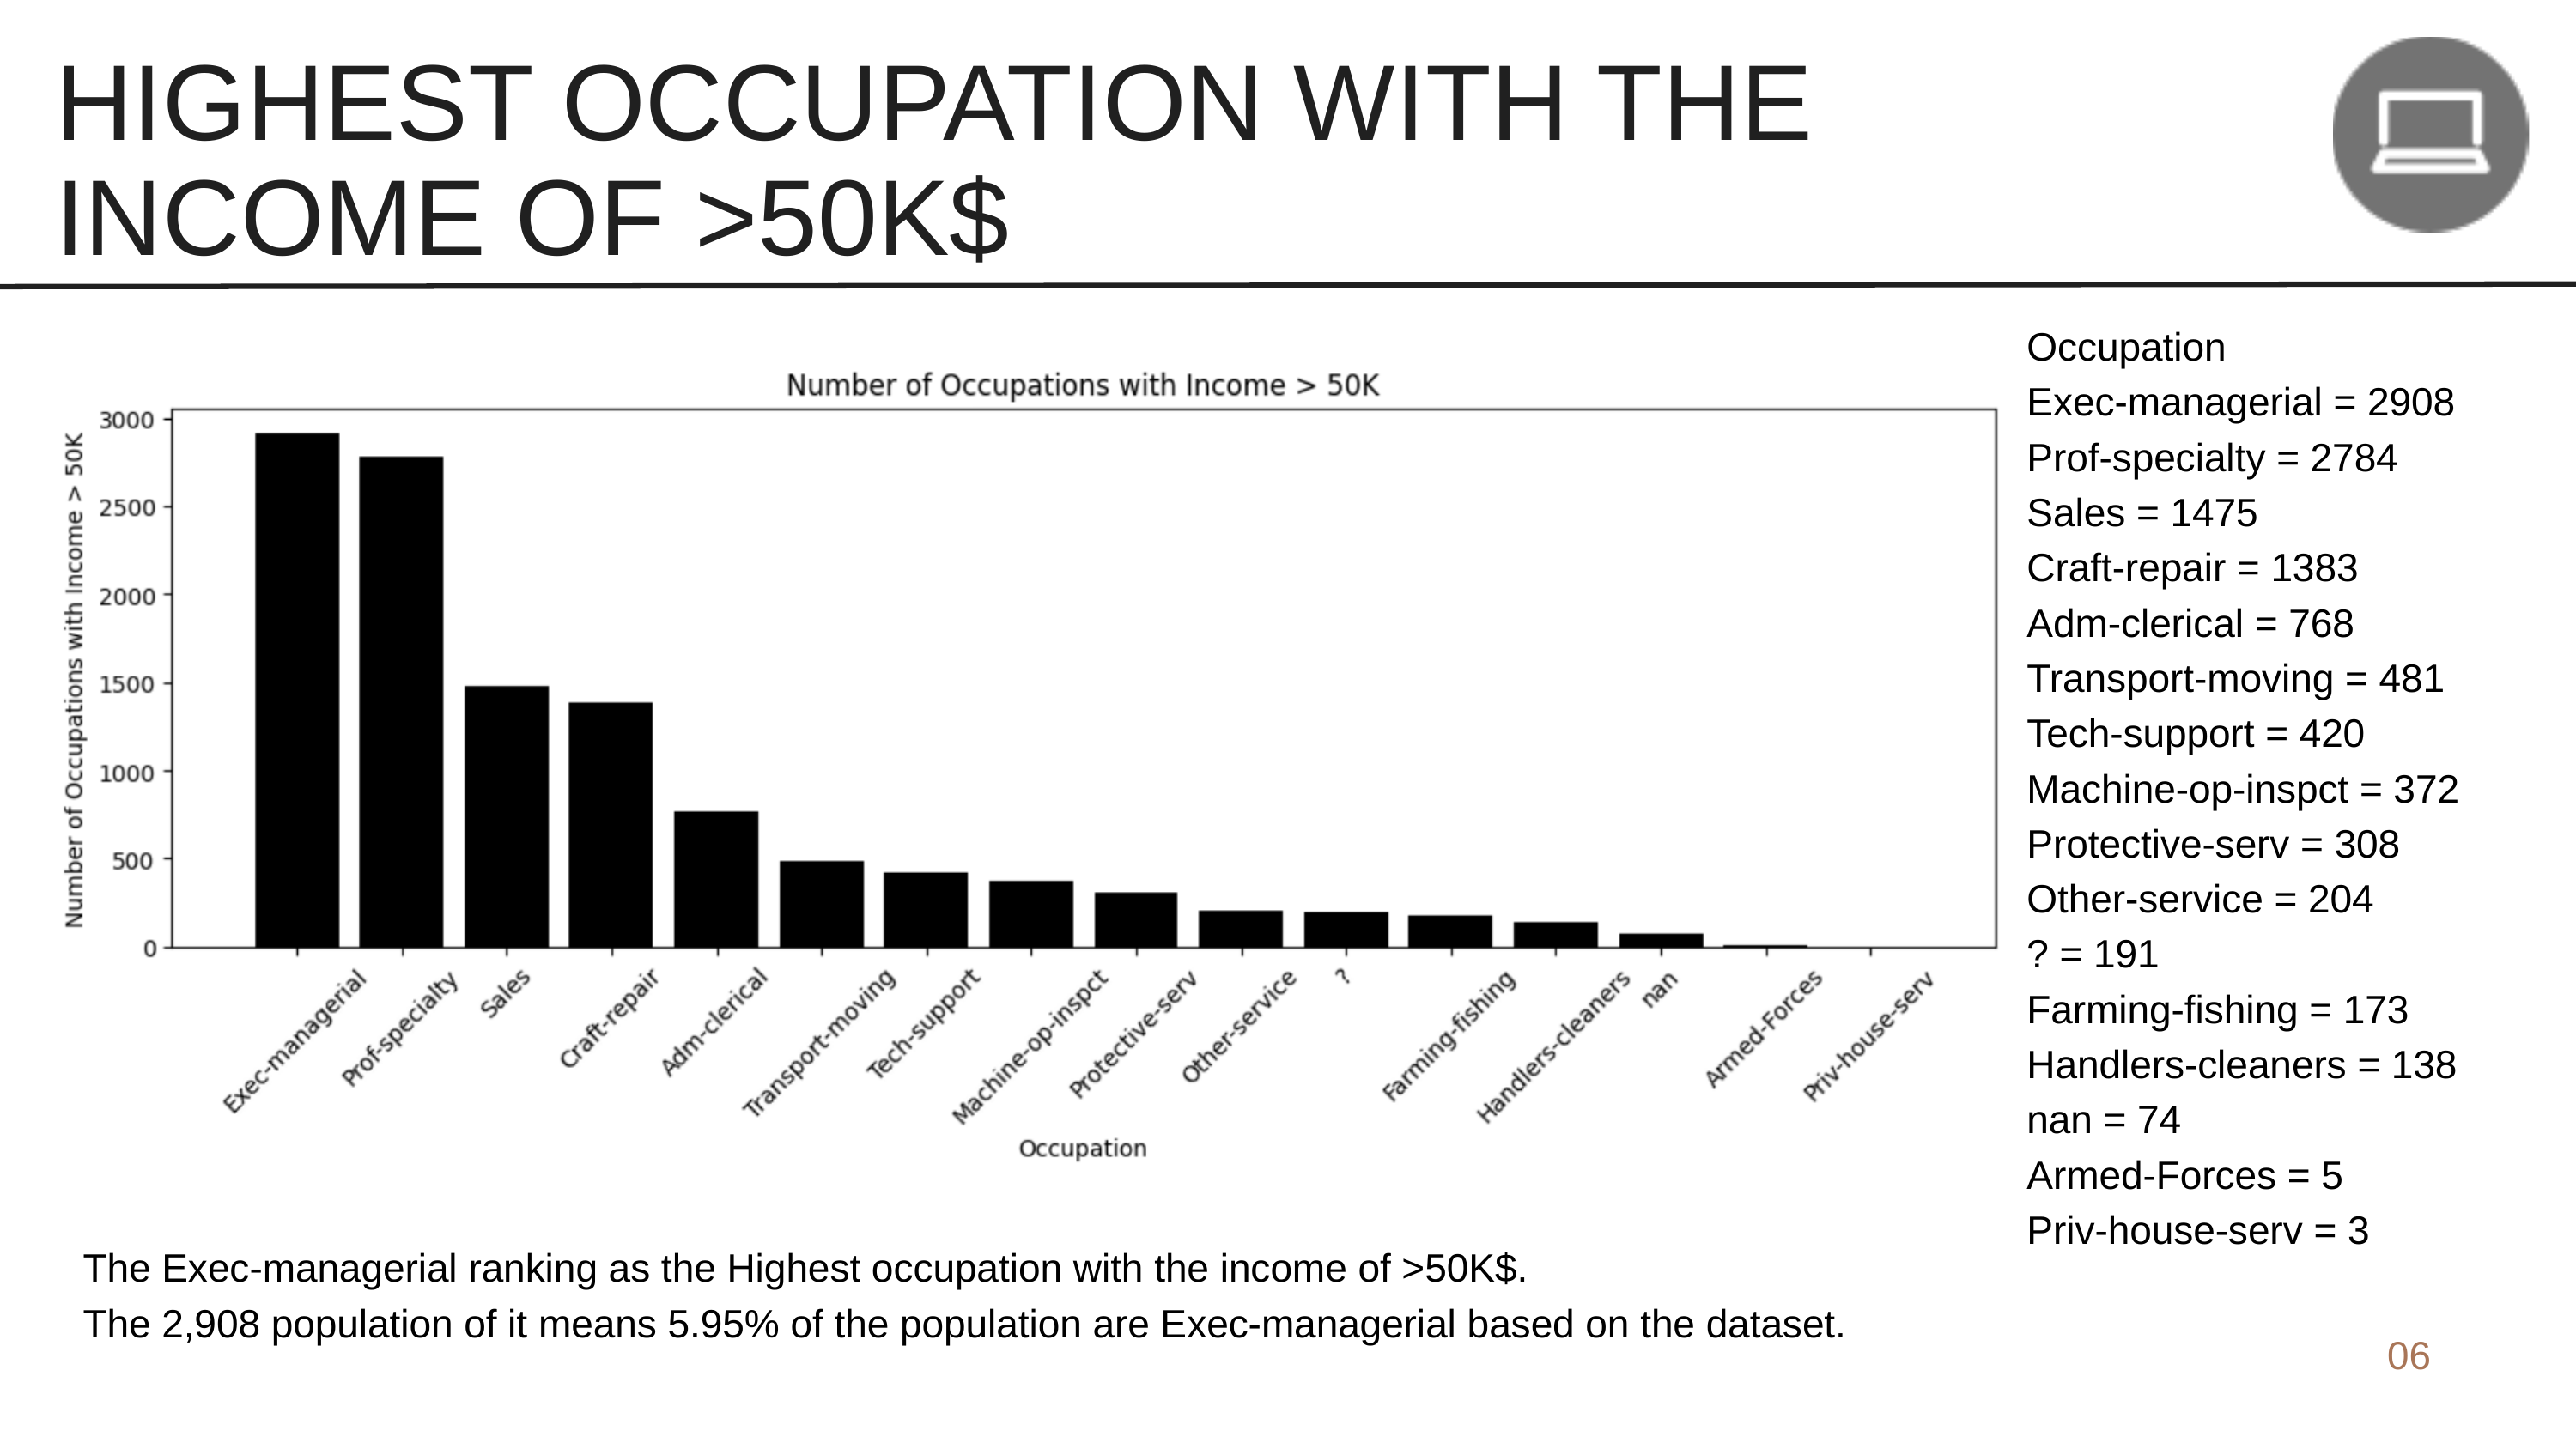

HIGHEST OCCUPATION WITH THE INCOME OF >50K$

Occupation
Exec-managerial = 2908
Prof-specialty = 2784
Sales = 1475
Craft-repair = 1383
Adm-clerical = 768
Transport-moving = 481
Tech-support = 420
Machine-op-inspct = 372
Protective-serv = 308
Other-service = 204
? = 191
Farming-fishing = 173
Handlers-cleaners = 138
nan = 74
Armed-Forces = 5
Priv-house-serv = 3

The Exec-managerial ranking as the Highest occupation with the income of >50K$.
The 2,908 population of it means 5.95% of the population are Exec-managerial based on the dataset.
06